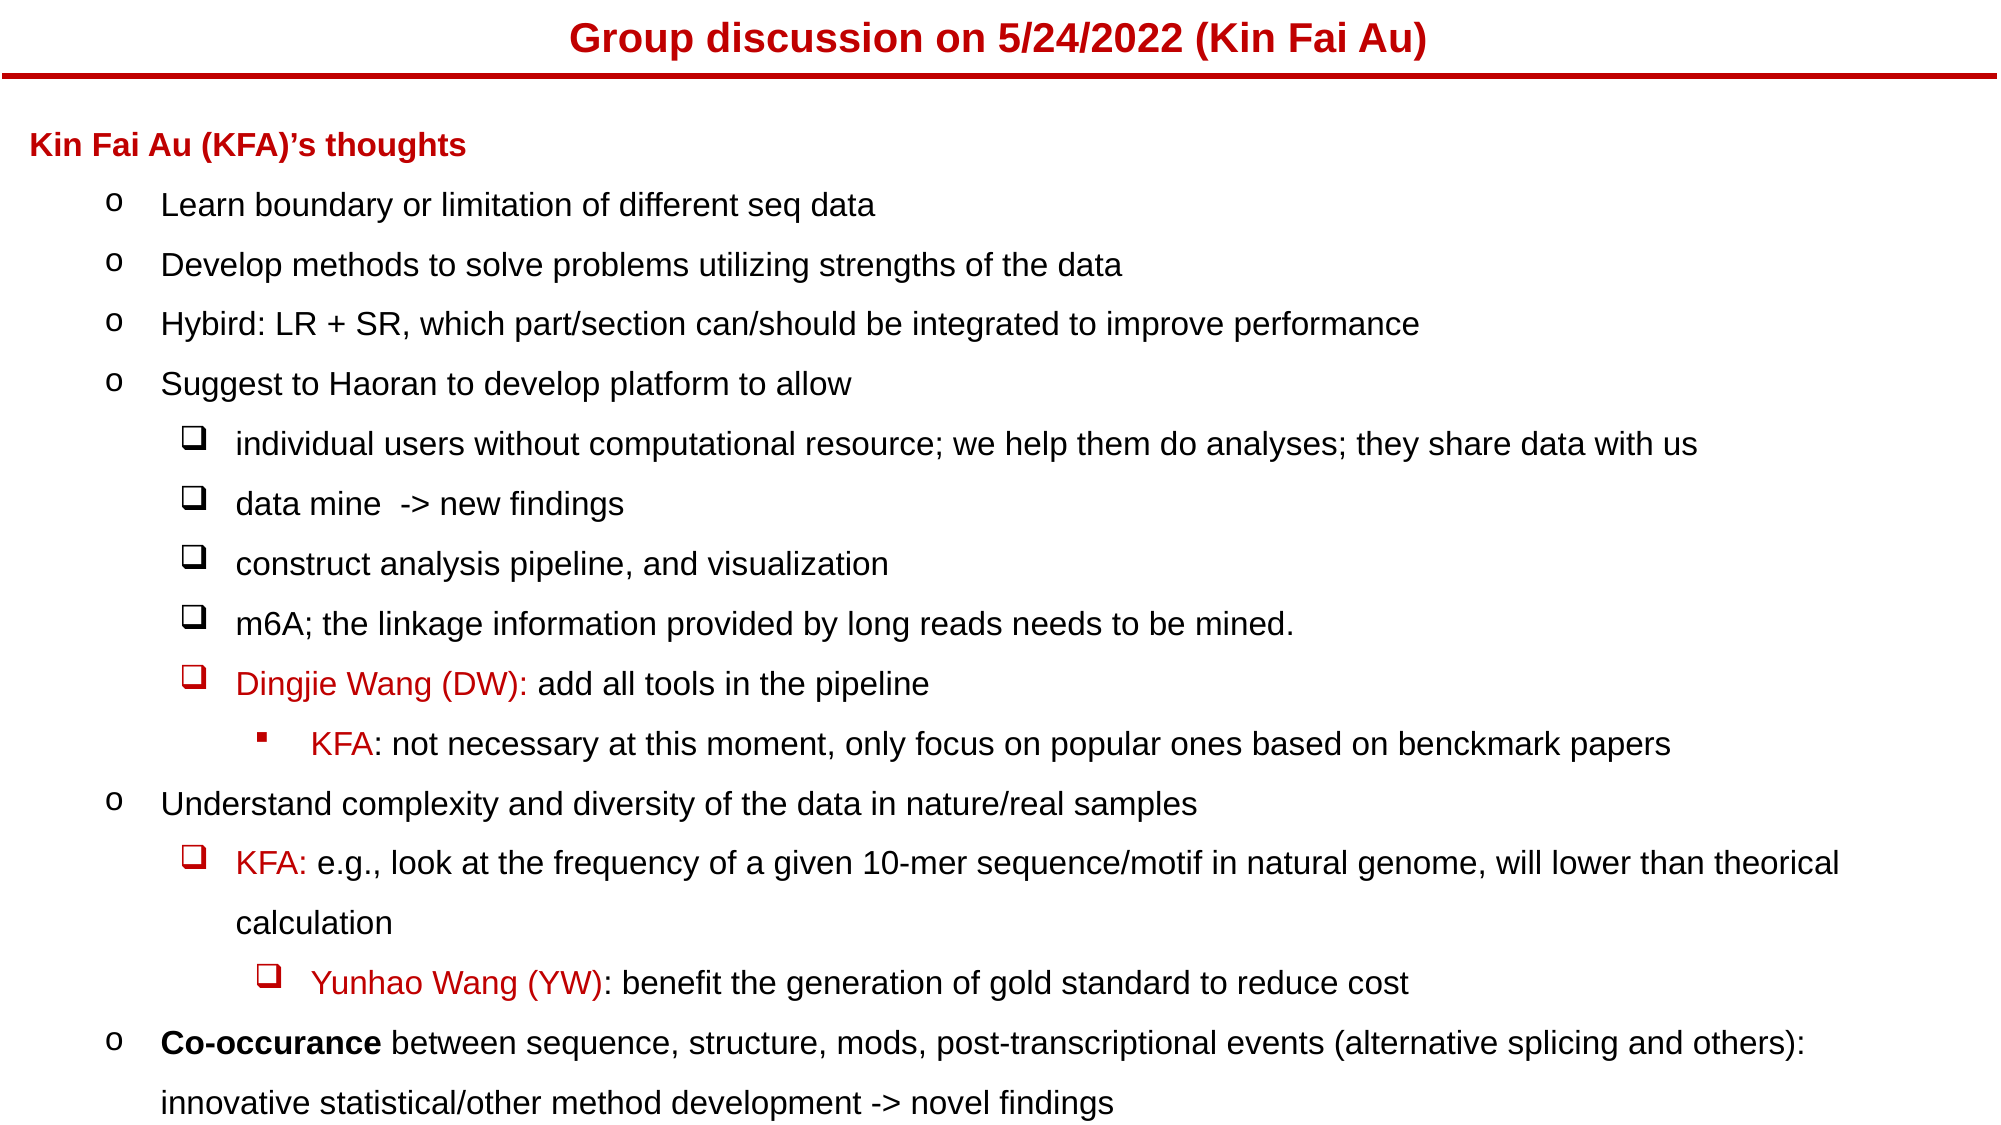

Group discussion on 5/24/2022 (Kin Fai Au)
Kin Fai Au (KFA)’s thoughts
Learn boundary or limitation of different seq data
Develop methods to solve problems utilizing strengths of the data
Hybird: LR + SR, which part/section can/should be integrated to improve performance
Suggest to Haoran to develop platform to allow
individual users without computational resource; we help them do analyses; they share data with us
data mine  -> new findings
construct analysis pipeline, and visualization
m6A; the linkage information provided by long reads needs to be mined.
Dingjie Wang (DW): add all tools in the pipeline
KFA: not necessary at this moment, only focus on popular ones based on benckmark papers
Understand complexity and diversity of the data in nature/real samples
KFA: e.g., look at the frequency of a given 10-mer sequence/motif in natural genome, will lower than theorical calculation
Yunhao Wang (YW): benefit the generation of gold standard to reduce cost
Co-occurance between sequence, structure, mods, post-transcriptional events (alternative splicing and others): innovative statistical/other method development -> novel findings